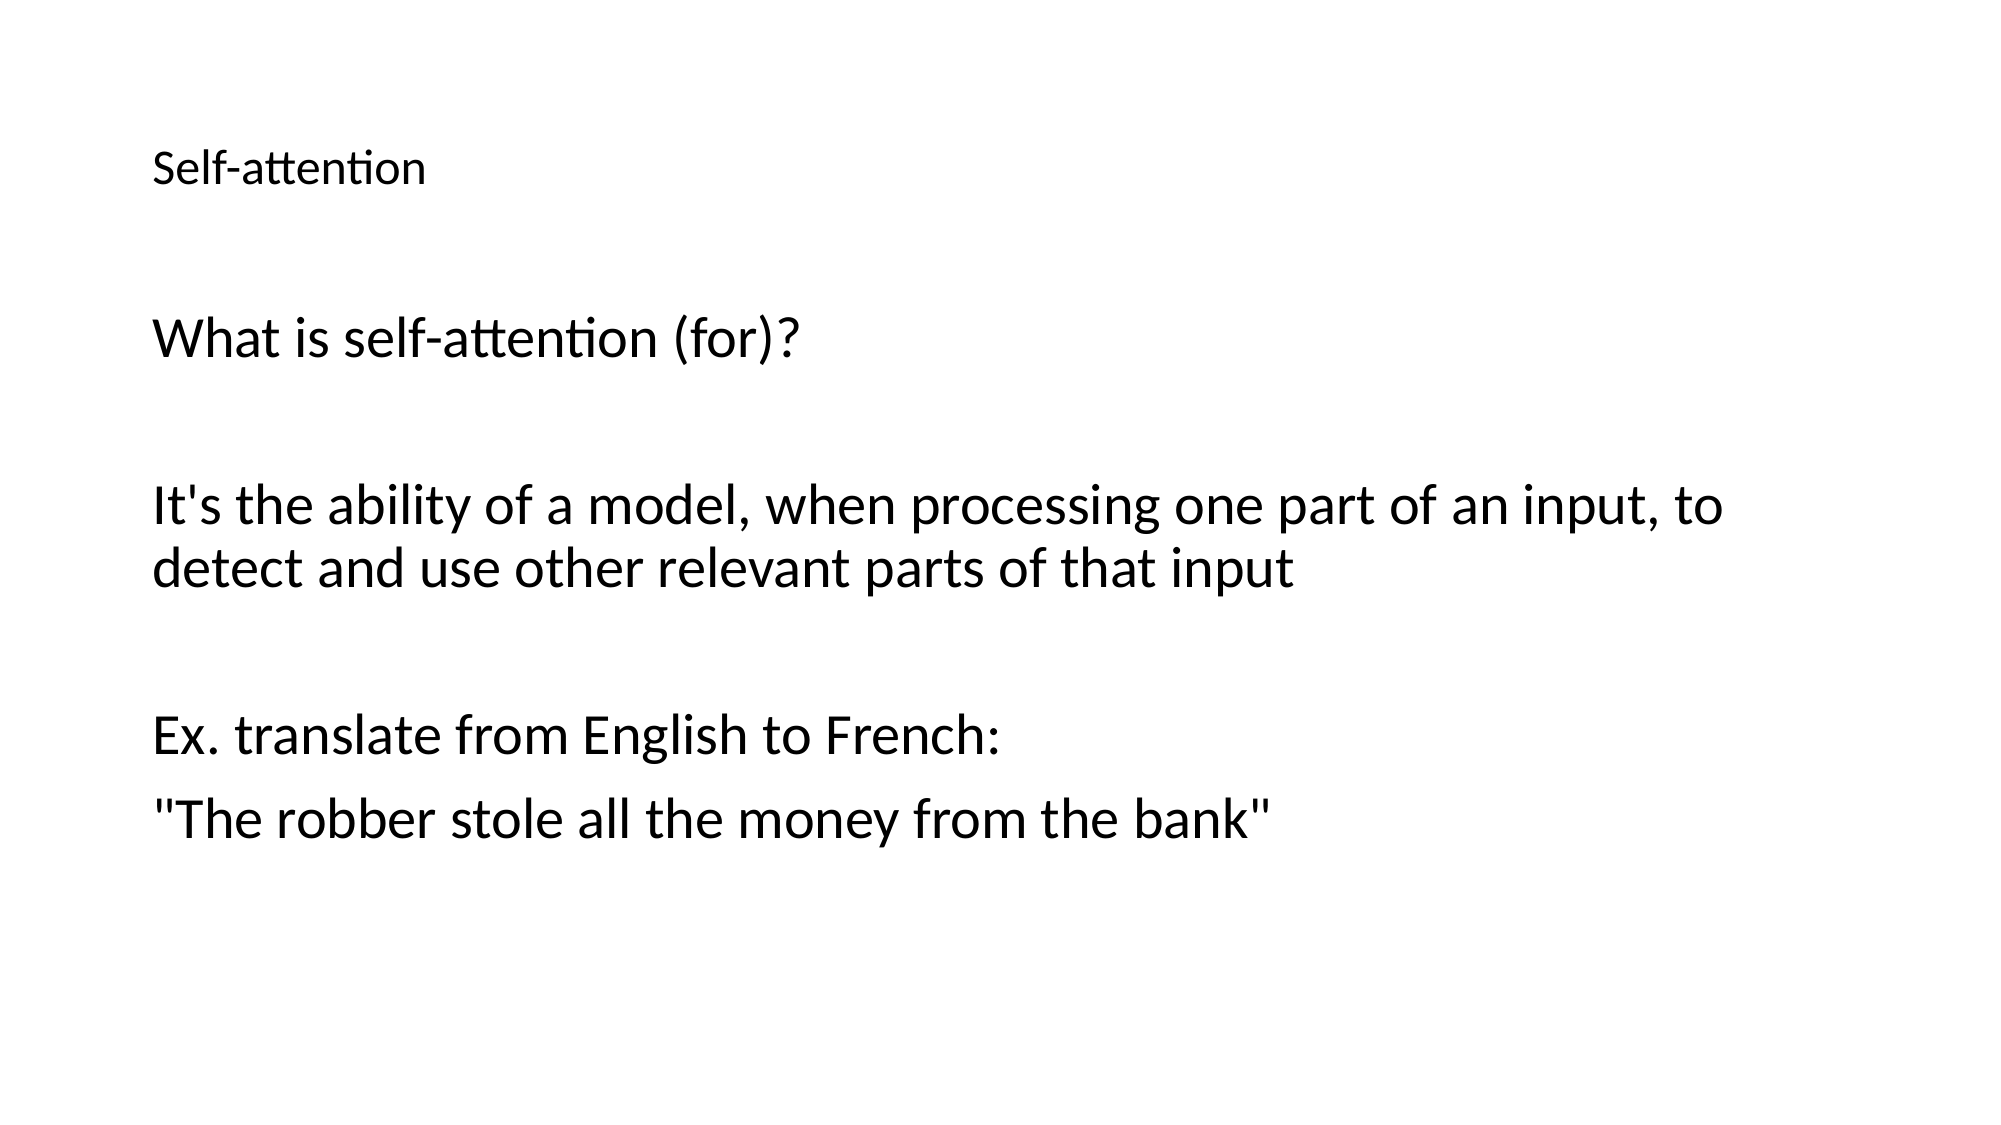

# Self-attention
What is self-attention (for)?

It's the ability of a model, when processing one part of an input, to detect and use other relevant parts of that input

Ex. translate from English to French:
"The robber stole all the money from the bank"